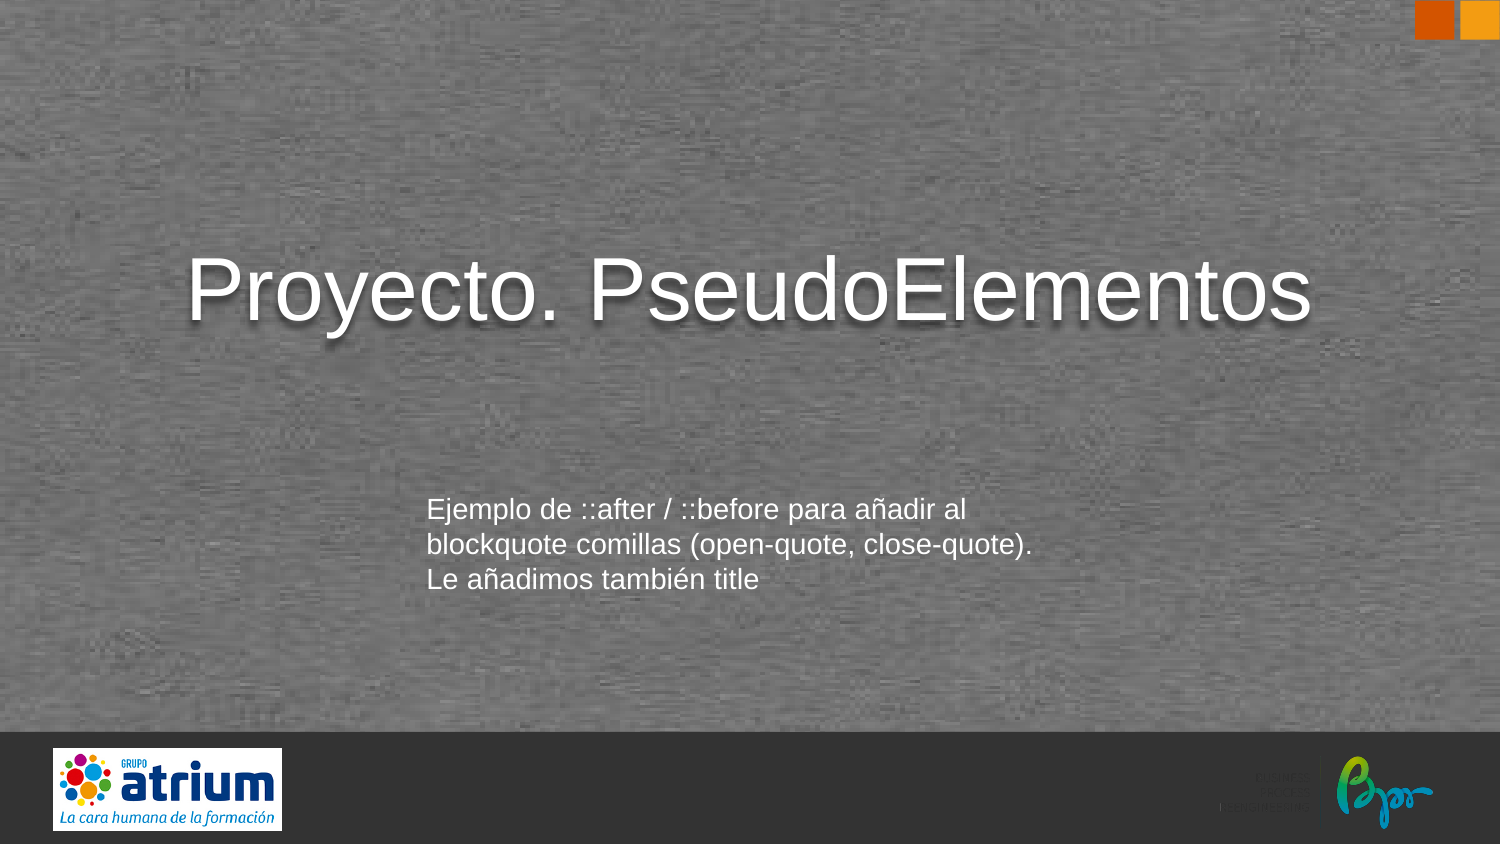

# Proyecto. PseudoElementos
Ejemplo de ::after / ::before para añadir al blockquote comillas (open-quote, close-quote).
Le añadimos también title